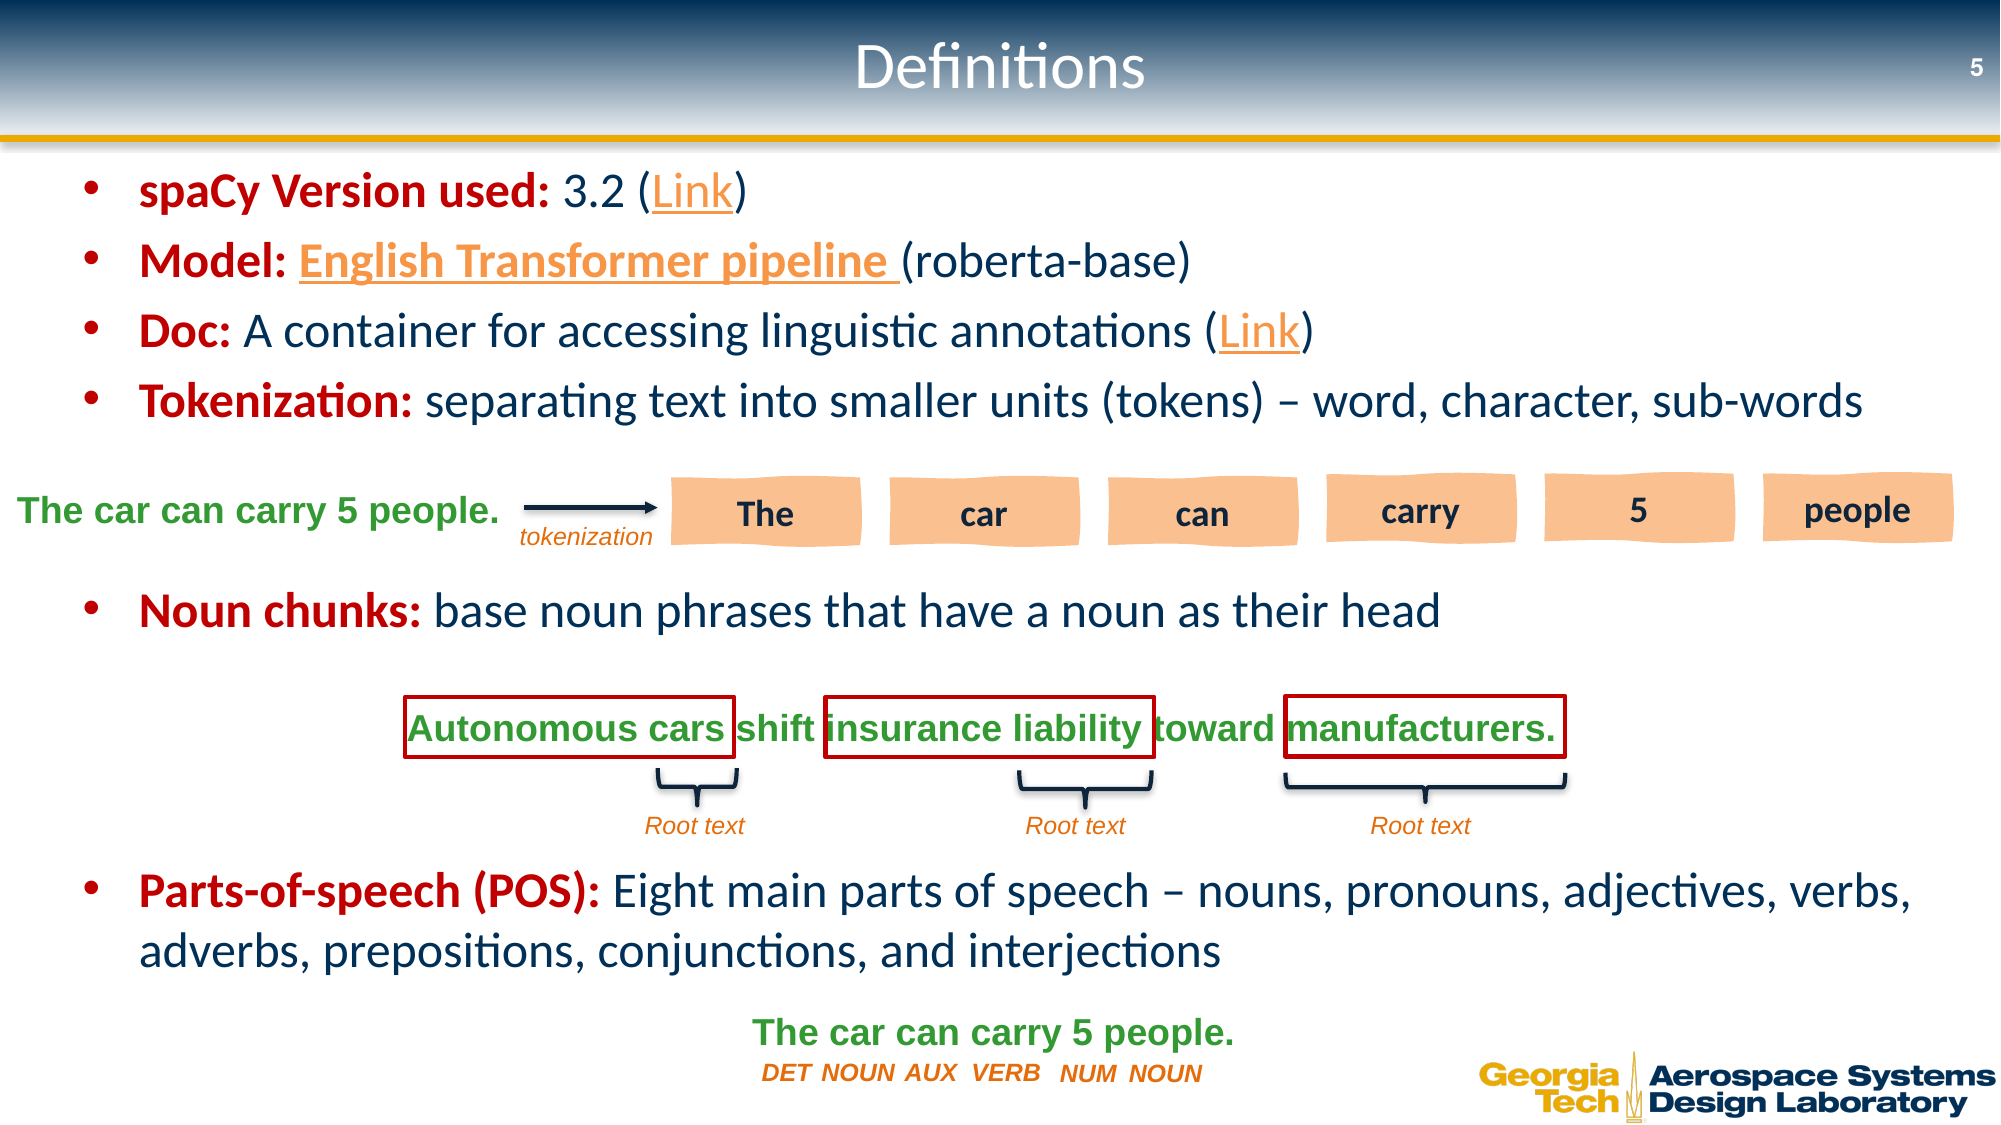

# Definitions
5
spaCy Version used: 3.2 (Link)
Model: English Transformer pipeline (roberta-base)
Doc: A container for accessing linguistic annotations (Link)
Tokenization: separating text into smaller units (tokens) – word, character, sub-words

Noun chunks: base noun phrases that have a noun as their head

Parts-of-speech (POS): Eight main parts of speech – nouns, pronouns, adjectives, verbs, adverbs, prepositions, conjunctions, and interjections

5
people
carry
can
The
car
The car can carry 5 people.
tokenization

Autonomous cars shift insurance liability toward manufacturers.

Root text
Root text
Root text
The car can carry 5 people.
AUX
VERB
DET
NOUN
NOUN
NUM